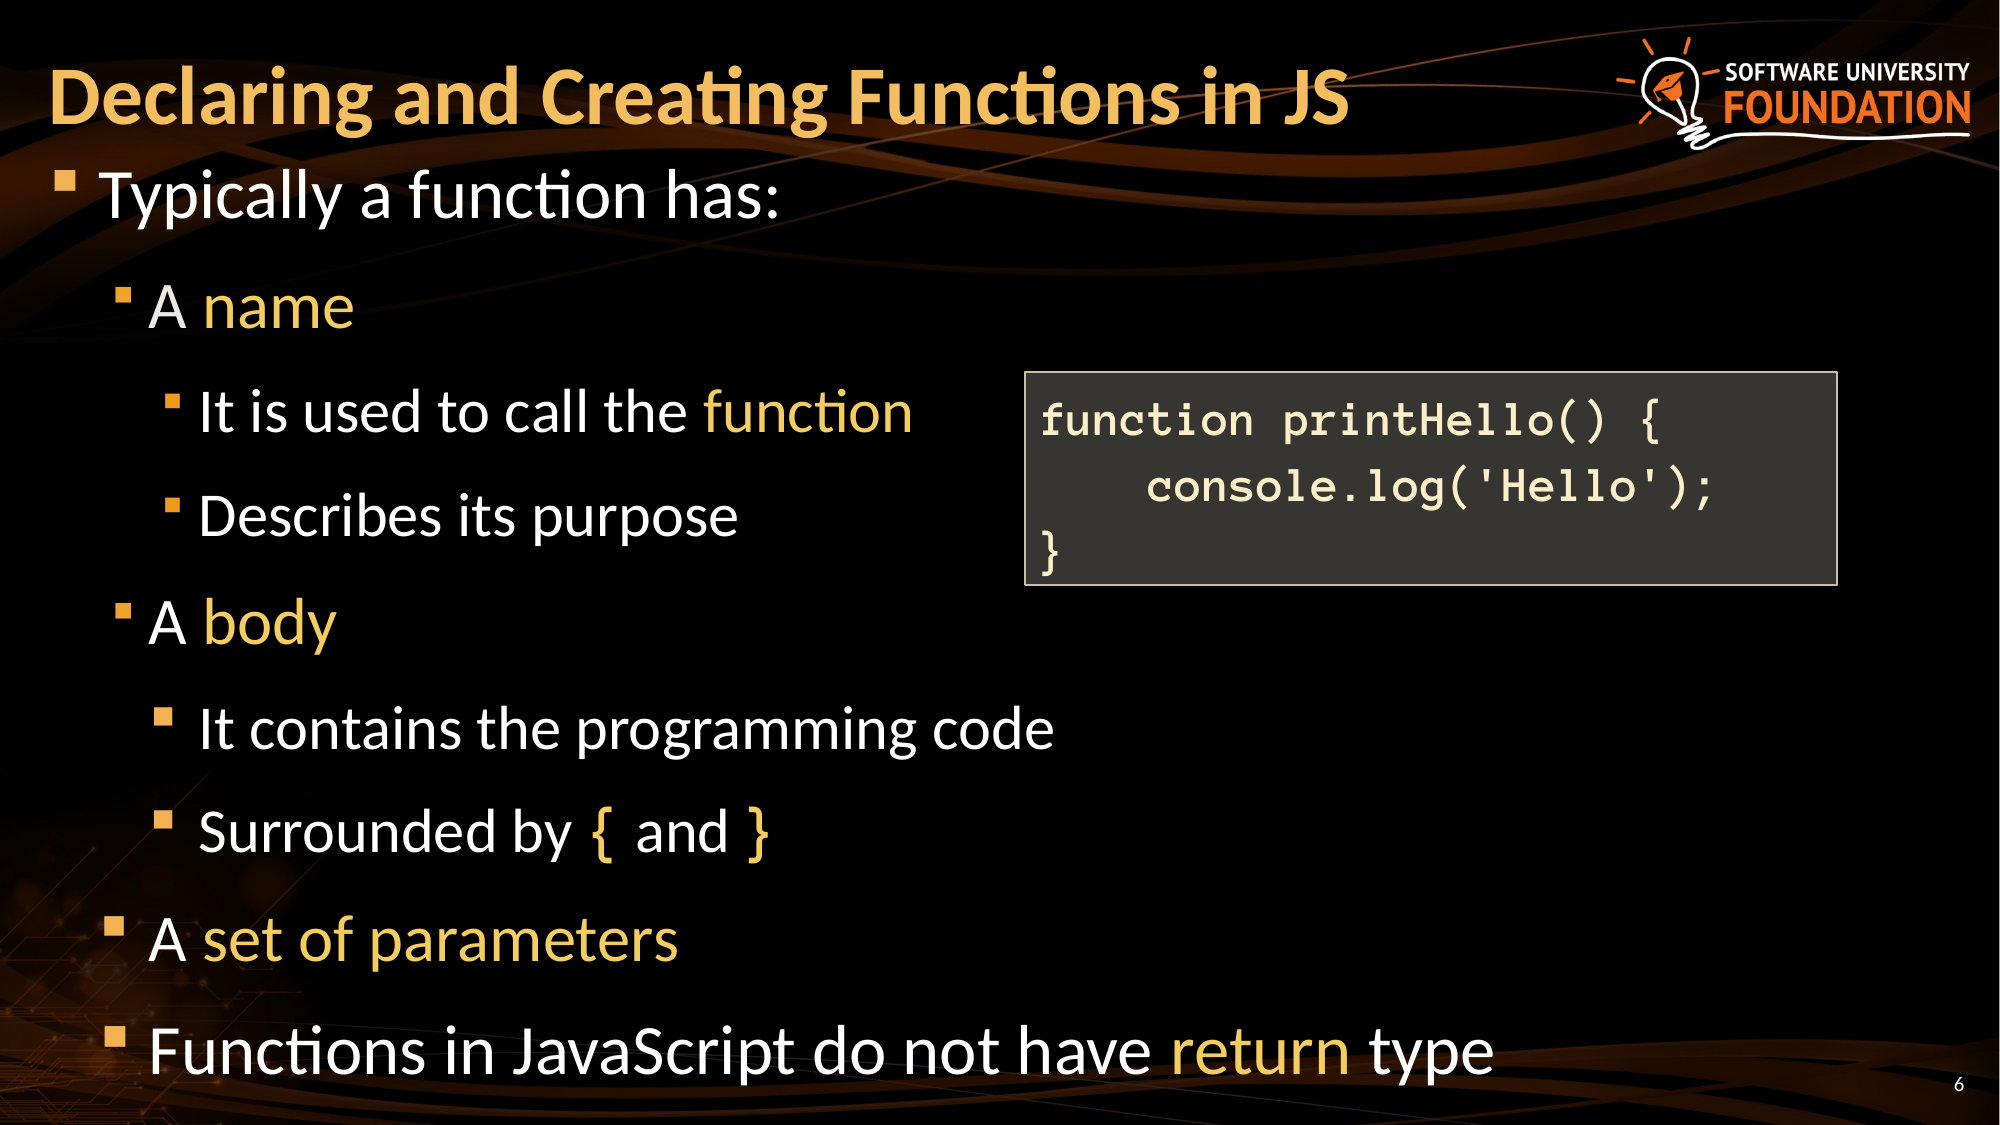

# Declaring and Creating Functions in JS
Typically a function has:
A name
It is used to call the function
Describes its purpose
A body
It contains the programming code
Surrounded by { and }
A set of parameters
Functions in JavaScript do not have return type
function printHello() {
    console.log('Hello');
}
6